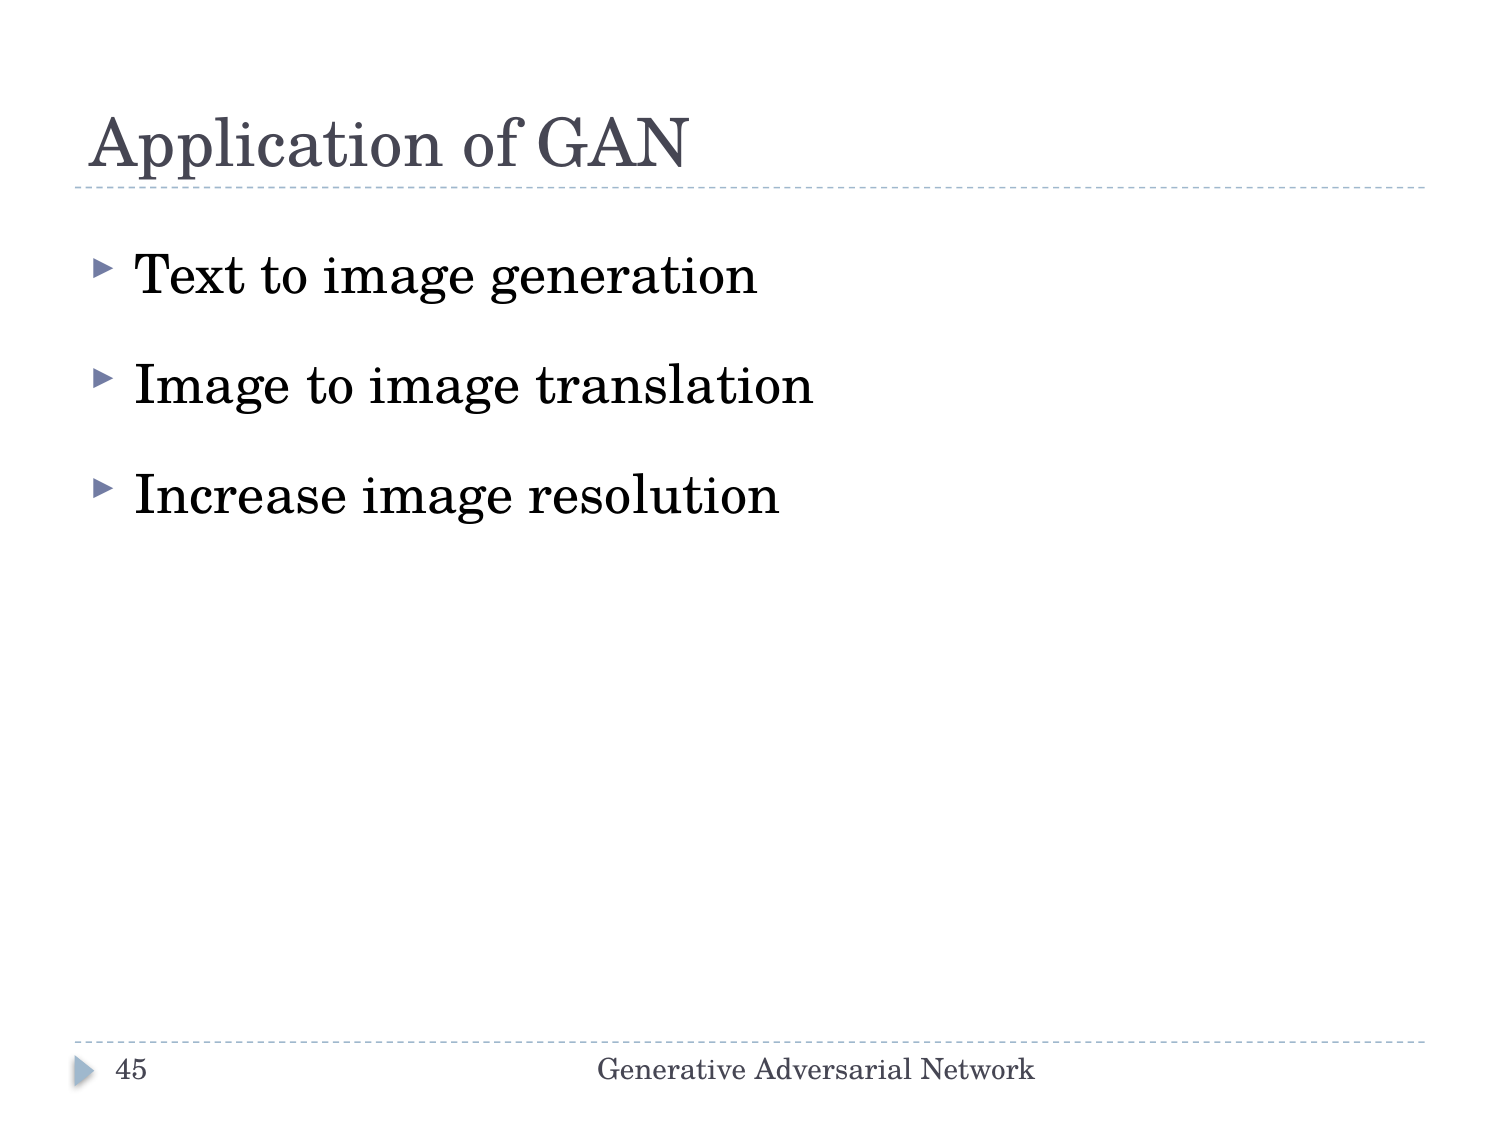

# Application of GAN
Text to image generation
Image to image translation
Increase image resolution
45
Generative Adversarial Network